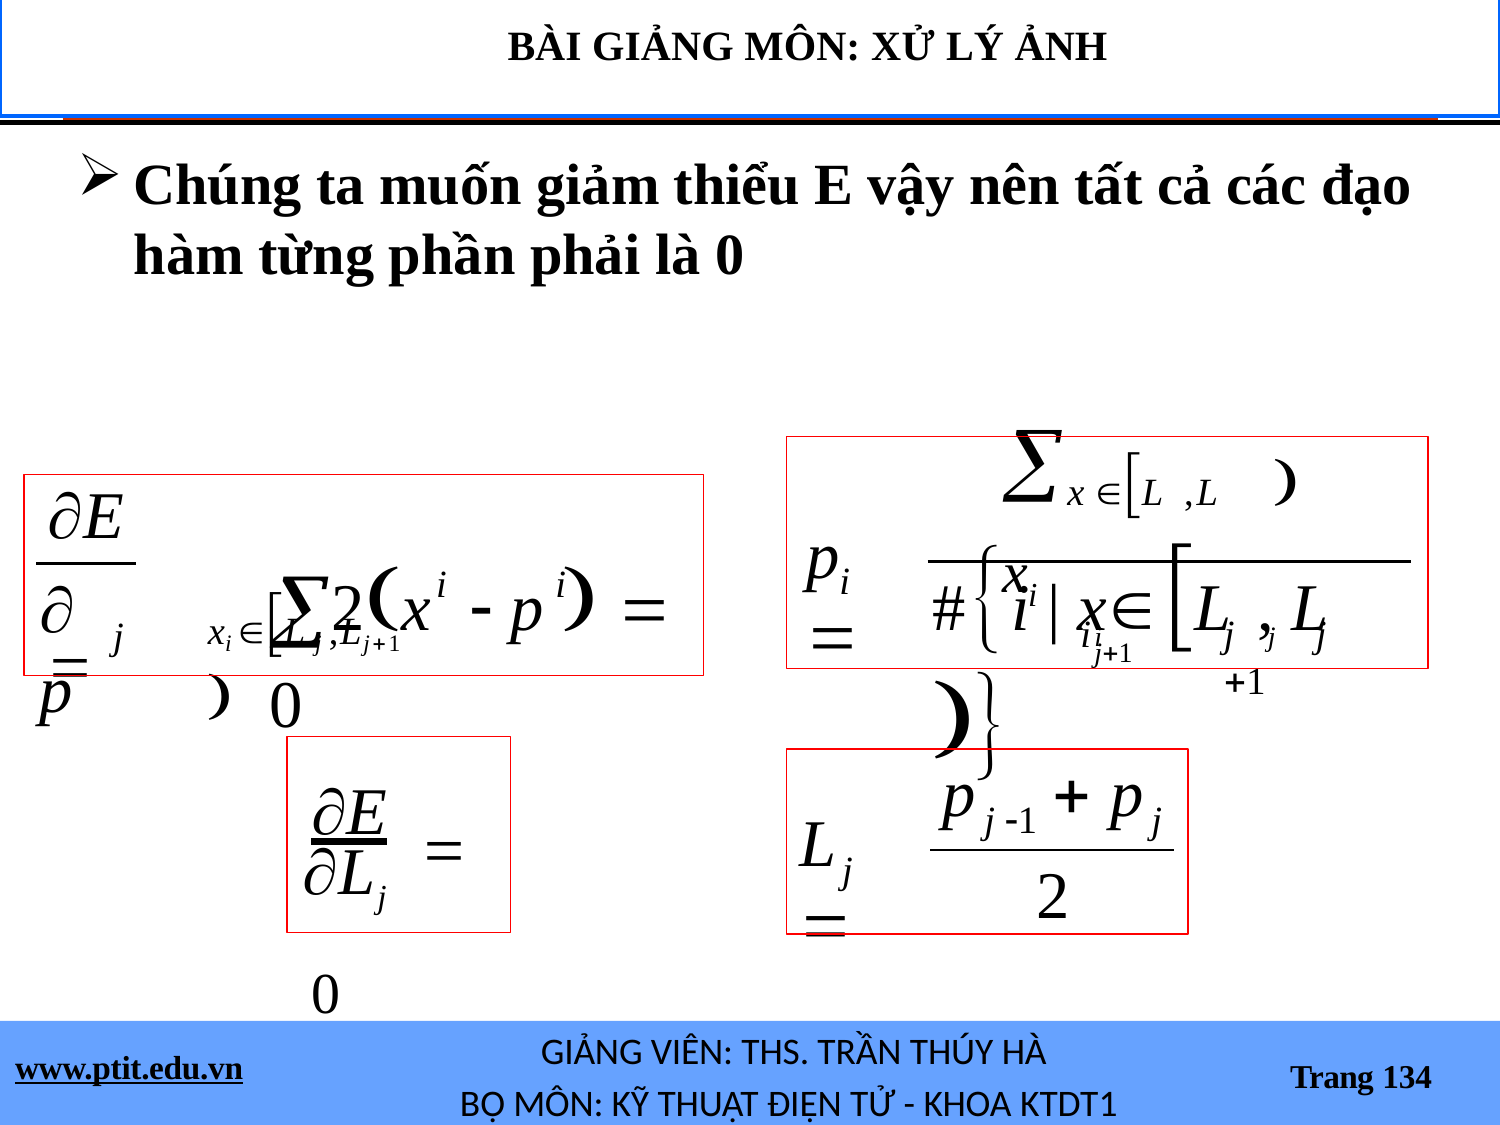

BÀI GIẢNG MÔN: XỬ LÝ ẢNH

Chúng ta muốn giảm thiểu E vậy nên tất cả các đạo  hàm từng phần phải là 0
∑x ∈[L  ,L	) xi
i	j	j+1

∂E	=

∑2(x	− p ) = 0
p	=
#{i | x	∈[L , L	)}
i
i	i

∂p
xi ∈[L j ,Lj+1 )
i
j	j +1
j
∂E	= 0

p	+ p

j −1
j
L	=
∂Lj
j

2

GIẢNG VIÊN: THS. TRẦN THÚY HÀ
BỘ MÔN: KỸ THUẬT ĐIỆN TỬ - KHOA KTDT1
www.ptit.edu.vn
Trang 134